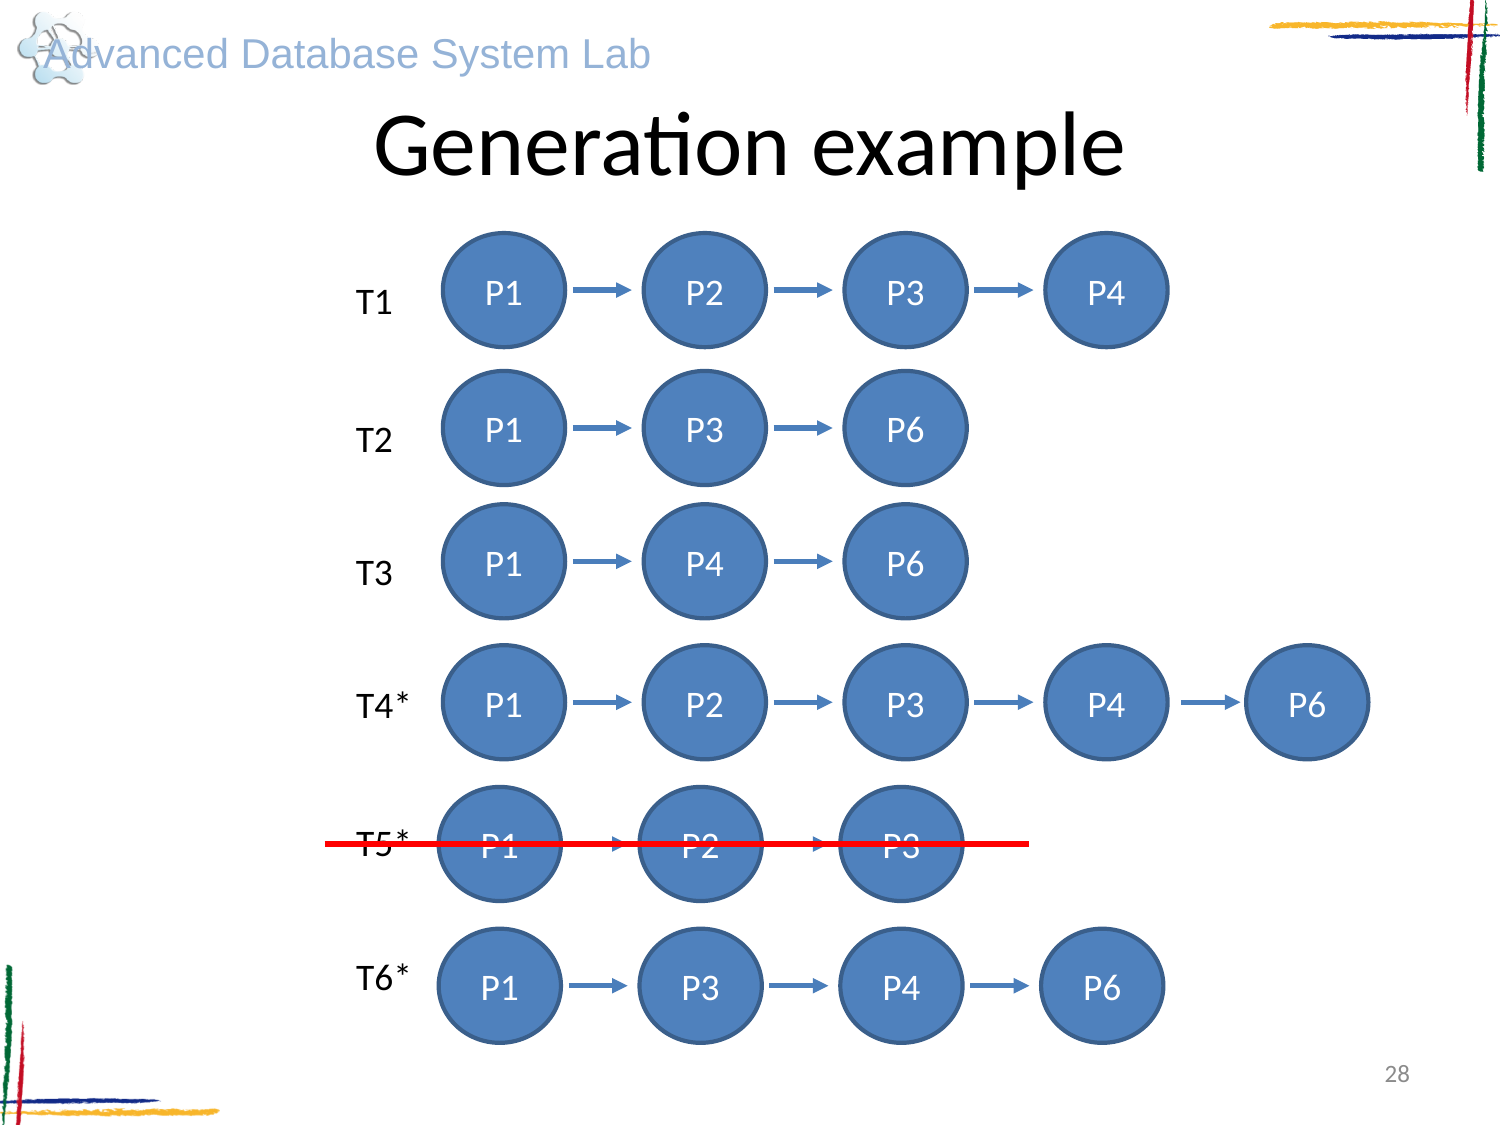

# Generation example
P1
P2
P3
P4
T1
P1
P3
P6
T2
P1
P4
P6
T3
P1
P2
P3
P4
P6
T4*
P1
P2
P3
T5*
P1
P3
P4
P6
T6*
28